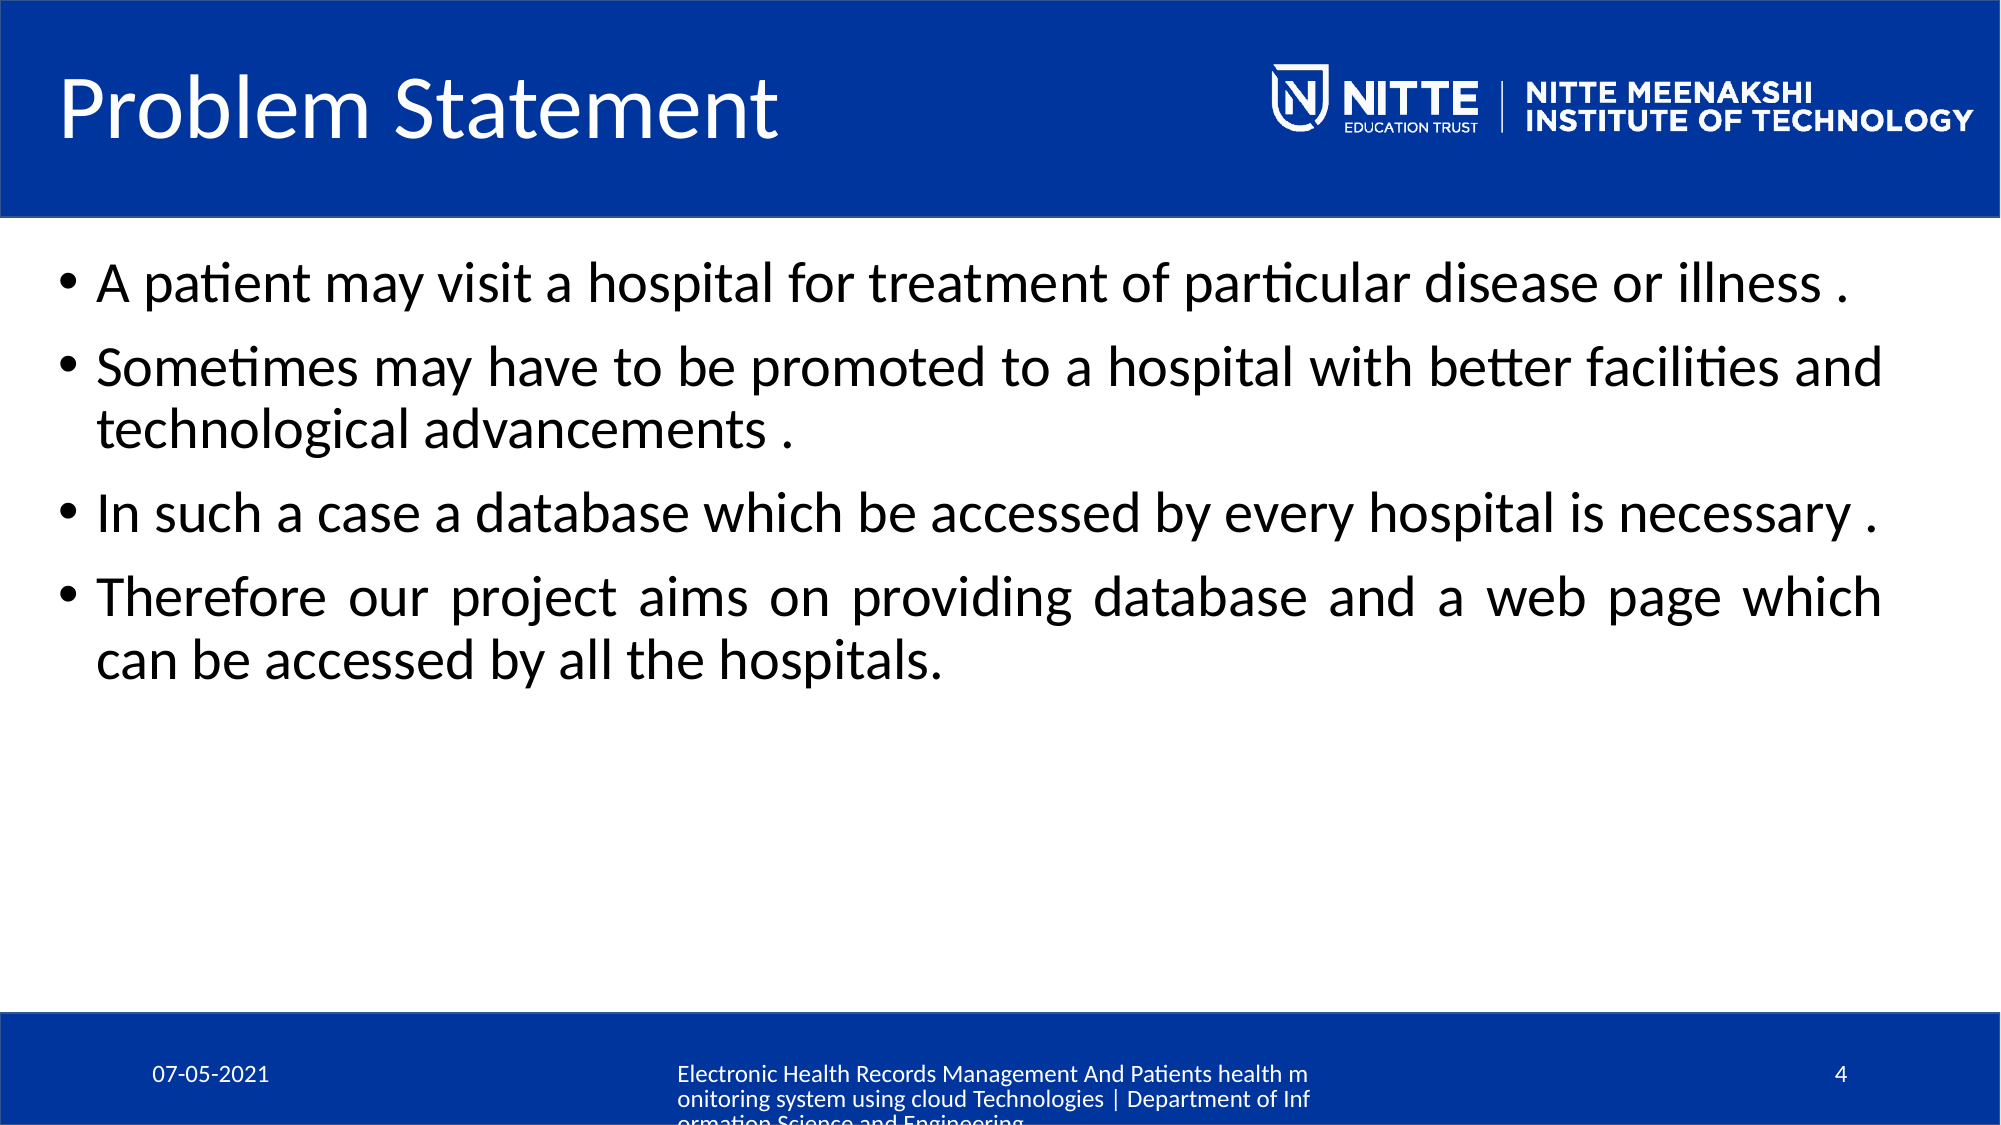

# Problem Statement
A patient may visit a hospital for treatment of particular disease or illness .
Sometimes may have to be promoted to a hospital with better facilities and technological advancements .
In such a case a database which be accessed by every hospital is necessary .
Therefore our project aims on providing database and a web page which can be accessed by all the hospitals.

07-05-2021
Electronic Health Records Management And Patients health monitoring system using cloud Technologies | Department of Information Science and Engineering
4